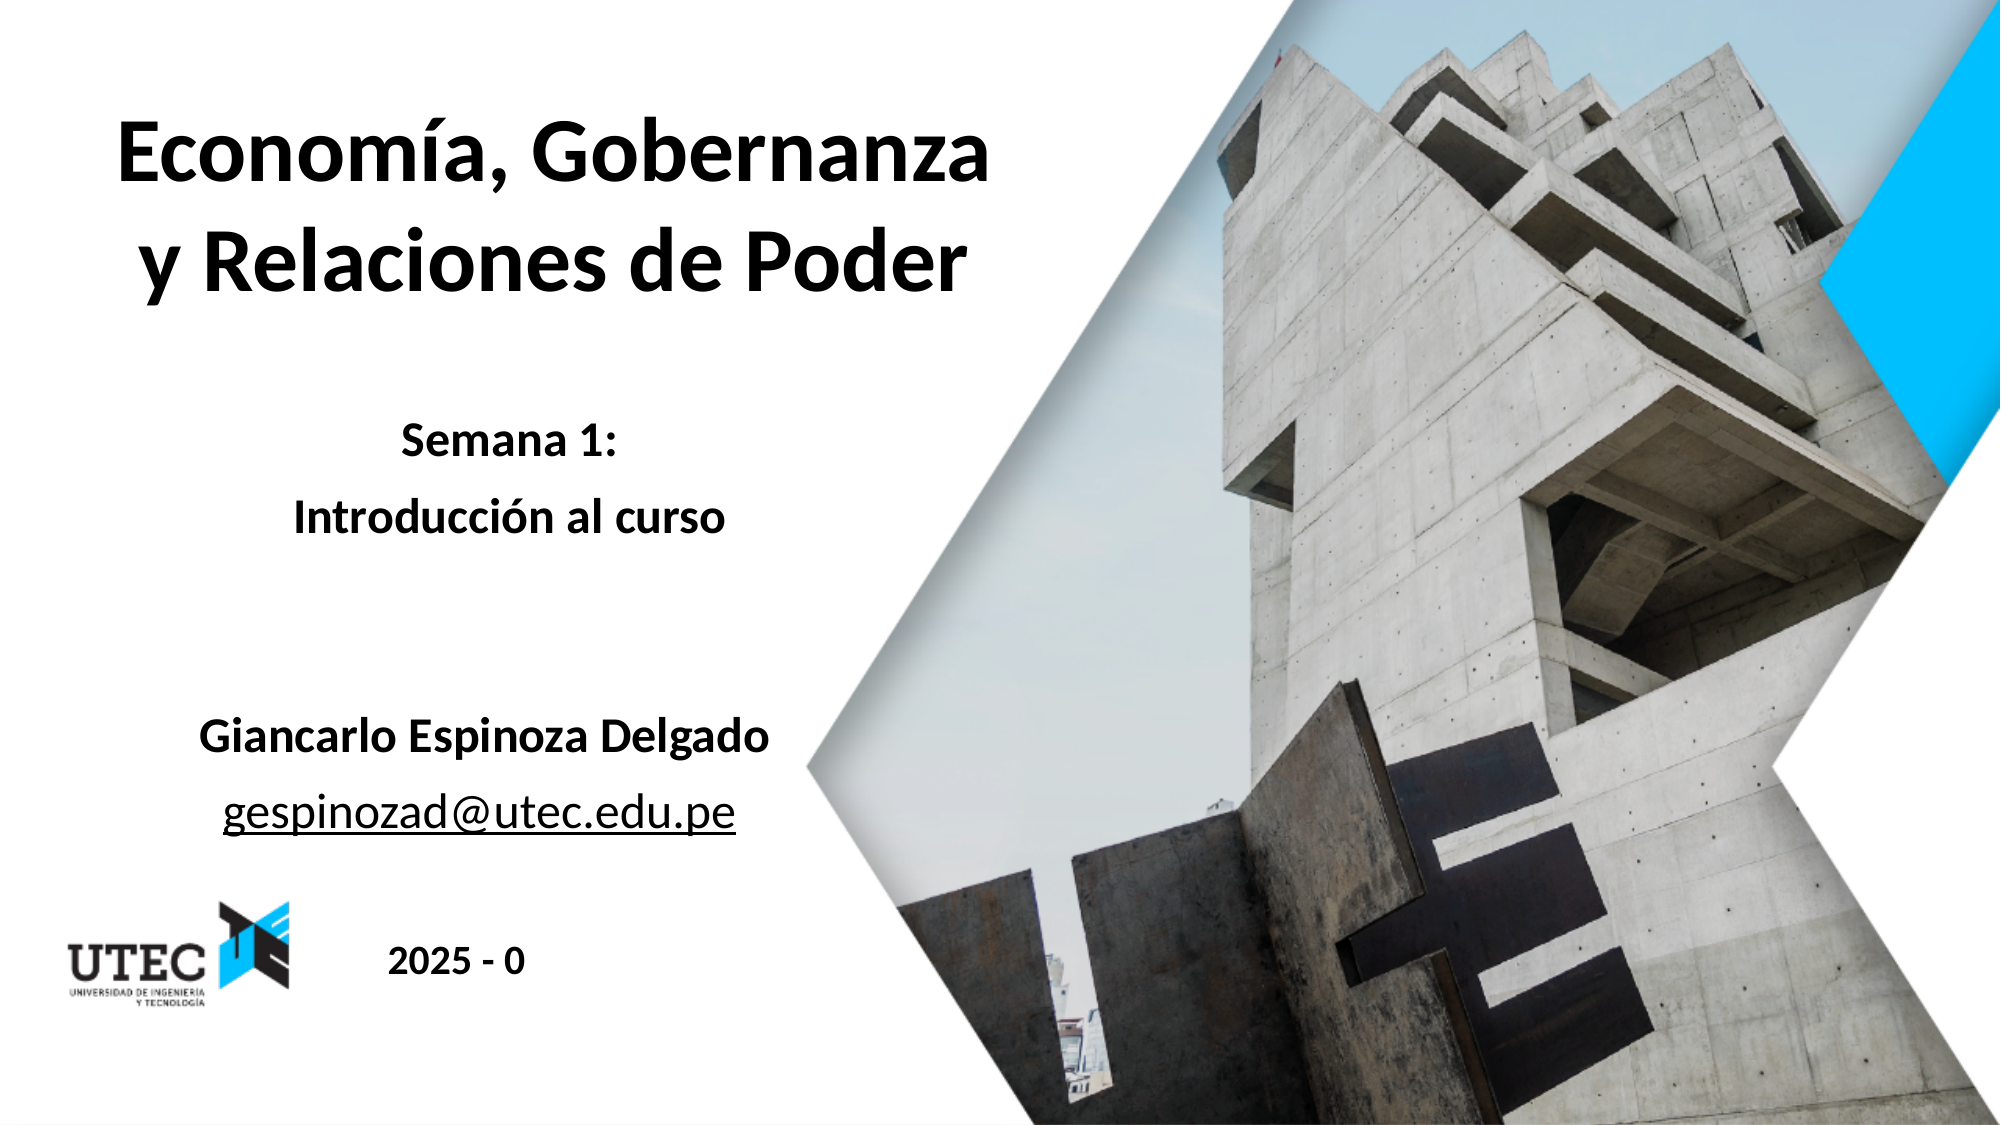

Economía, Gobernanza y Relaciones de Poder
Semana 1:
Introducción al curso
Giancarlo Espinoza Delgado
gespinozad@utec.edu.pe
2025 - 0